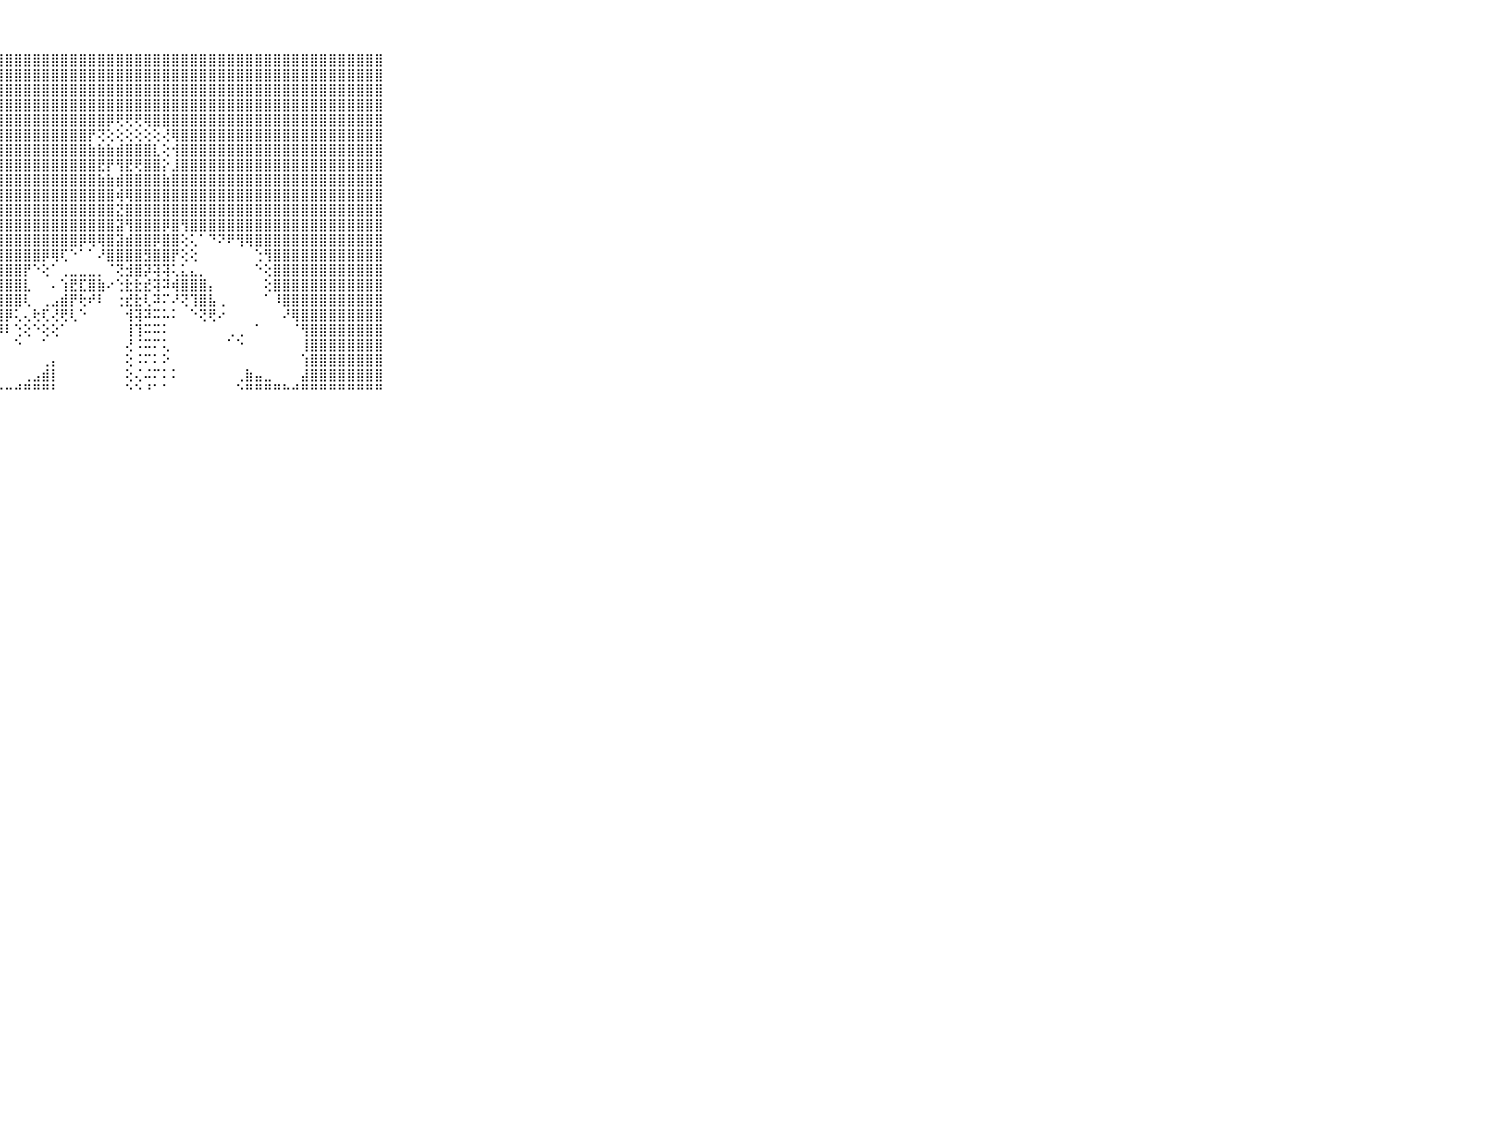

⠀⠀⠀⠀⠀⠀⠀⠀⠀⠀⠀⣿⣿⣿⣿⣿⣿⣿⣿⣿⣿⣿⣿⣿⣿⣿⣿⣿⣿⣿⣿⣿⣿⣿⣿⣿⣿⣿⣿⣿⣿⣿⣿⣿⣿⣿⣿⣿⣿⣿⣿⣿⣿⣿⣿⣿⣿⣿⣿⣿⣿⣿⣿⣿⣿⣿⣿⣿⣿⠀⠀⠀⠀⠀⠀⠀⠀⠀⠀⠀⠀
⠀⠀⠀⠀⠀⠀⠀⠀⠀⠀⠀⣿⣿⣿⣿⣿⣿⣿⣿⣿⣿⣿⣿⣿⣿⣿⣿⣿⣿⣿⣿⣿⣿⣿⣿⣿⣿⣿⣿⣿⣿⣿⣿⣿⣿⣿⣿⣿⣿⣿⣿⣿⣿⣿⣿⣿⣿⣿⣿⣿⣿⣿⣿⣿⣿⣿⣿⣿⣿⠀⠀⠀⠀⠀⠀⠀⠀⠀⠀⠀⠀
⠀⠀⠀⠀⠀⠀⠀⠀⠀⠀⠀⣿⣿⣿⣿⣿⣿⣿⣿⣿⣿⣿⣿⣿⣿⣿⣿⣿⣿⣿⣿⣿⣿⣿⣿⣿⣿⣿⣿⣿⣿⣿⣿⣿⣿⣿⣿⣿⣿⣿⣿⣿⣿⣿⣿⣿⣿⣿⣿⣿⣿⣿⣿⣿⣿⣿⣿⣿⣿⠀⠀⠀⠀⠀⠀⠀⠀⠀⠀⠀⠀
⠀⠀⠀⠀⠀⠀⠀⠀⠀⠀⠀⣿⣿⣿⣿⣿⣿⣿⣿⣿⣿⣿⣿⣿⣿⣿⣿⣿⣿⣿⣿⣿⣿⣿⣿⣿⣿⣿⣿⣿⣿⣿⣿⣿⣿⣿⣿⣿⣿⣿⣿⣿⣿⣿⣿⣿⣿⣿⣿⣿⣿⣿⣿⣿⣿⣿⣿⣿⣿⠀⠀⠀⠀⠀⠀⠀⠀⠀⠀⠀⠀
⠀⠀⠀⠀⠀⠀⠀⠀⠀⠀⠀⣿⣿⣿⣿⣿⣿⣿⣿⣿⣿⣿⣿⣿⣿⣿⣿⣿⣿⣿⣿⣿⣿⣿⣿⣿⣿⣿⣿⡿⢟⢟⢟⢿⣿⣿⣿⣿⣿⣿⣿⣿⣿⣿⣿⣿⣿⣿⣿⣿⣿⣿⣿⣿⣿⣿⣿⣿⣿⠀⠀⠀⠀⠀⠀⠀⠀⠀⠀⠀⠀
⠀⠀⠀⠀⠀⠀⠀⠀⠀⠀⠀⣿⣿⣿⣿⣿⣿⣿⣿⣿⣿⣿⣿⣿⣿⣿⣿⣿⣿⣿⣿⣿⣿⣿⣿⣿⣿⡟⢝⢕⢕⢕⢕⢕⢕⢜⢿⣿⣿⣿⣿⣿⣿⣿⣿⣿⣿⣿⣿⣿⣿⣿⣿⣿⣿⣿⣿⣿⣿⠀⠀⠀⠀⠀⠀⠀⠀⠀⠀⠀⠀
⠀⠀⠀⠀⠀⠀⠀⠀⠀⠀⠀⣿⣿⣿⣿⣿⣿⣿⣿⣿⣿⣿⣿⣿⣿⣿⣿⣿⣿⣿⣿⣿⣿⣿⣿⣿⣿⣷⣷⣷⣾⣿⣿⣿⣇⢕⢺⣿⣿⣿⣿⣿⣿⣿⣿⣿⣿⣿⣿⣿⣿⣿⣿⣿⣿⣿⣿⣿⣿⠀⠀⠀⠀⠀⠀⠀⠀⠀⠀⠀⠀
⠀⠀⠀⠀⠀⠀⠀⠀⠀⠀⠀⣿⣿⣿⣿⣿⣿⣿⣿⣿⣿⣿⣿⣿⣿⣿⣿⣿⣿⣿⣿⣿⣿⣿⣿⣿⣿⣿⣟⡟⢻⣟⢟⣿⣿⡕⣸⣿⣿⣿⣿⣿⣿⣿⣿⣿⣿⣿⣿⣿⣿⣿⣿⣿⣿⣿⣿⣿⣿⠀⠀⠀⠀⠀⠀⠀⠀⠀⠀⠀⠀
⠀⠀⠀⠀⠀⠀⠀⠀⠀⠀⠀⣿⣿⣿⣿⣿⣿⣿⣿⣿⣿⣿⣿⣿⣿⣿⣿⣿⣿⣿⣿⣿⣿⣿⣿⣿⣿⣿⣷⣷⣾⣿⣿⣿⣿⣷⣿⣿⣿⣿⣿⣿⣿⣿⣿⣿⣿⣿⣿⣿⣿⣿⣿⣿⣿⣿⣿⣿⣿⠀⠀⠀⠀⠀⠀⠀⠀⠀⠀⠀⠀
⠀⠀⠀⠀⠀⠀⠀⠀⠀⠀⠀⣿⣿⣿⣿⣿⣿⣿⣿⣿⣿⣿⣿⣿⣿⣿⣿⣿⣿⣿⣿⣿⣿⣿⣿⣿⣿⣿⣿⣿⢾⢿⣿⣿⣿⣿⣿⣿⣿⣿⣿⣿⣿⣿⣿⣿⣿⣿⣿⣿⣿⣿⣿⣿⣿⣿⣿⣿⣿⠀⠀⠀⠀⠀⠀⠀⠀⠀⠀⠀⠀
⠀⠀⠀⠀⠀⠀⠀⠀⠀⠀⠀⣿⣿⣿⣿⣿⣿⣿⣿⣿⣿⣿⣿⣿⣿⣿⣿⣿⣿⣿⣿⣿⣿⣿⣿⣿⣿⣿⣿⣿⣝⣿⣿⣿⣿⣿⣿⣿⣿⣿⣿⣿⣿⣿⣿⣿⣿⣿⣿⣿⣿⣿⣿⣿⣿⣿⣿⣿⣿⠀⠀⠀⠀⠀⠀⠀⠀⠀⠀⠀⠀
⠀⠀⠀⠀⠀⠀⠀⠀⠀⠀⠀⣿⣿⣿⣿⣿⣿⣿⣿⣿⣿⣿⣿⣿⣿⣿⣿⣿⣿⣿⣿⣿⣿⣿⣿⣿⣿⣿⣿⣿⣽⢻⣿⣿⣿⡿⣿⢻⣿⣿⣿⣿⣿⣿⣿⣿⣿⣿⣿⣿⣿⣿⣿⣿⣿⣿⣿⣿⣿⠀⠀⠀⠀⠀⠀⠀⠀⠀⠀⠀⠀
⠀⠀⠀⠀⠀⠀⠀⠀⠀⠀⠀⣿⣿⣿⣿⣿⣿⣿⣿⣿⣿⣿⣿⣿⣿⣿⣿⣿⣿⣿⣿⣿⣿⣿⣿⣿⡿⢿⢿⣿⣽⣾⣿⣿⡿⣿⣿⢕⢅⠁⠙⠝⠟⢻⢿⣿⣿⣿⣿⣿⣿⣿⣿⣿⣿⣿⣿⣿⣿⠀⠀⠀⠀⠀⠀⠀⠀⠀⠀⠀⠀
⠀⠀⠀⠀⠀⠀⠀⠀⠀⠀⠀⣿⣿⣿⣿⣿⣿⣿⣿⣿⣿⣿⣿⣿⣿⣿⣿⣿⣿⣿⣿⣿⡿⢿⢏⠑⠁⠁⠜⣿⣿⣿⣿⣻⣿⣿⡟⢕⢕⠀⠀⠀⠀⠀⠀⢑⢻⣿⣿⣿⣿⣿⣿⣿⣿⣿⣿⣿⣿⠀⠀⠀⠀⠀⠀⠀⠀⠀⠀⠀⠀
⠀⠀⠀⠀⠀⠀⠀⠀⠀⠀⠀⣿⣿⣿⣿⣿⣿⣿⣿⣿⣿⣿⣿⣿⣿⣿⣿⣿⣿⣿⡟⠑⢕⠁⢀⣀⣀⣀⡀⠈⢝⣺⣿⡽⢽⢽⢅⣅⣄⡀⠀⠀⠀⠀⠀⠑⢕⣿⣿⣿⣿⣿⣿⣿⣿⣿⣿⣿⣿⠀⠀⠀⠀⠀⠀⠀⠀⠀⠀⠀⠀
⠀⠀⠀⠀⠀⠀⠀⠀⠀⠀⠀⣿⣿⣿⣿⣿⣿⣿⣿⣿⣿⣿⣿⣿⣿⣿⣿⣿⣿⣿⣇⠀⠀⠄⢱⣟⣏⣿⣷⠔⢑⣗⣗⣞⢽⠽⢾⣿⣿⣿⡄⠀⠀⠀⠀⠀⢕⣿⣿⣿⣿⣿⣿⣿⣿⣿⣿⣿⣿⠀⠀⠀⠀⠀⠀⠀⠀⠀⠀⠀⠀
⠀⠀⠀⠀⠀⠀⠀⠀⠀⠀⠀⣿⣿⣿⣿⣿⣿⣿⣿⣿⣿⣿⣿⣿⣿⣿⣿⣿⣿⣿⢇⠀⢀⣠⣾⡟⢗⠞⠇⠀⢐⣞⣗⢇⠽⠍⠜⢝⢹⣿⣧⢀⠀⠀⠀⠀⠁⠸⣿⣿⣿⣿⣿⣿⣿⣿⣿⣿⣿⠀⠀⠀⠀⠀⠀⠀⠀⠀⠀⠀⠀
⠀⠀⠀⠀⠀⠀⠀⠀⠀⠀⠀⣿⣿⣿⣿⣿⣿⣿⣿⣿⣿⣿⣿⣿⣿⣿⣿⣿⡿⢅⢄⢗⢏⢜⢟⢇⠑⠀⠀⠀⠀⢺⢽⠽⠭⠥⠅⠀⠑⢝⢟⠔⠀⠀⠀⠀⠀⠀⠜⢿⣿⣿⣿⣿⣿⣿⣿⣿⣿⠀⠀⠀⠀⠀⠀⠀⠀⠀⠀⠀⠀
⠀⠀⠀⠀⠀⠀⠀⠀⠀⠀⠀⣿⣿⣿⣿⣿⣿⣿⣿⣿⣿⣿⣿⣿⣿⣿⣿⡿⠇⢑⢕⠑⢕⢕⠁⠀⠀⠀⠀⠀⠀⢸⢹⠭⠭⠅⠀⠀⠀⠀⠀⠀⢀⢀⠀⠁⠀⠀⠀⠈⢻⣿⣿⣿⣿⣿⣿⣿⣿⠀⠀⠀⠀⠀⠀⠀⠀⠀⠀⠀⠀
⠀⠀⠀⠀⠀⠀⠀⠀⠀⠀⠀⣿⣿⣿⣿⣿⣿⣿⣿⣿⣿⣿⣿⣿⣿⣿⠏⠁⠀⠑⠀⠀⠁⠀⠀⠀⠀⠀⠀⠀⠀⢜⠨⠭⠍⢅⠀⠀⠀⠀⠀⠀⠁⠑⠀⠀⠀⠀⠀⠀⢸⣿⣿⣿⣿⣿⣿⣿⣿⠀⠀⠀⠀⠀⠀⠀⠀⠀⠀⠀⠀
⠀⠀⠀⠀⠀⠀⠀⠀⠀⠀⠀⣿⣿⣿⣿⣿⣿⣿⣿⣿⣿⣿⣿⣿⣿⡕⠀⠀⠀⠀⠀⠀⢀⡄⠀⠀⠀⠀⠀⠀⠀⢕⠨⠍⠅⠕⠀⠀⠀⠀⠀⠀⠀⠀⠀⠀⠀⠀⠀⠀⢱⣿⣿⣿⣿⣿⣿⣿⣿⠀⠀⠀⠀⠀⠀⠀⠀⠀⠀⠀⠀
⠀⠀⠀⠀⠀⠀⠀⠀⠀⠀⠀⣿⣿⣿⣿⣿⣿⣿⣿⣿⣿⣿⣿⣿⣿⣧⢀⠀⠀⠀⢀⣠⣾⡇⠀⠀⠀⠀⠀⠀⠀⢕⢌⠬⠍⠅⠅⠀⠀⠀⠀⠀⠀⢀⣷⣤⣀⠀⠀⠀⣼⣿⣿⣿⣿⣿⣿⣿⣿⠀⠀⠀⠀⠀⠀⠀⠀⠀⠀⠀⠀
⠀⠀⠀⠀⠀⠀⠀⠀⠀⠀⠀⠛⠛⠛⠛⠛⠛⠛⠛⠛⠛⠛⠛⠛⠛⠛⠓⠒⠒⠚⠛⠛⠛⠃⠀⠀⠀⠀⠀⠀⠀⠑⠑⠘⠁⠁⠀⠀⠀⠀⠀⠀⠀⠑⠛⠛⠛⠛⠓⠚⠛⠛⠛⠛⠛⠛⠛⠛⠛⠀⠀⠀⠀⠀⠀⠀⠀⠀⠀⠀⠀